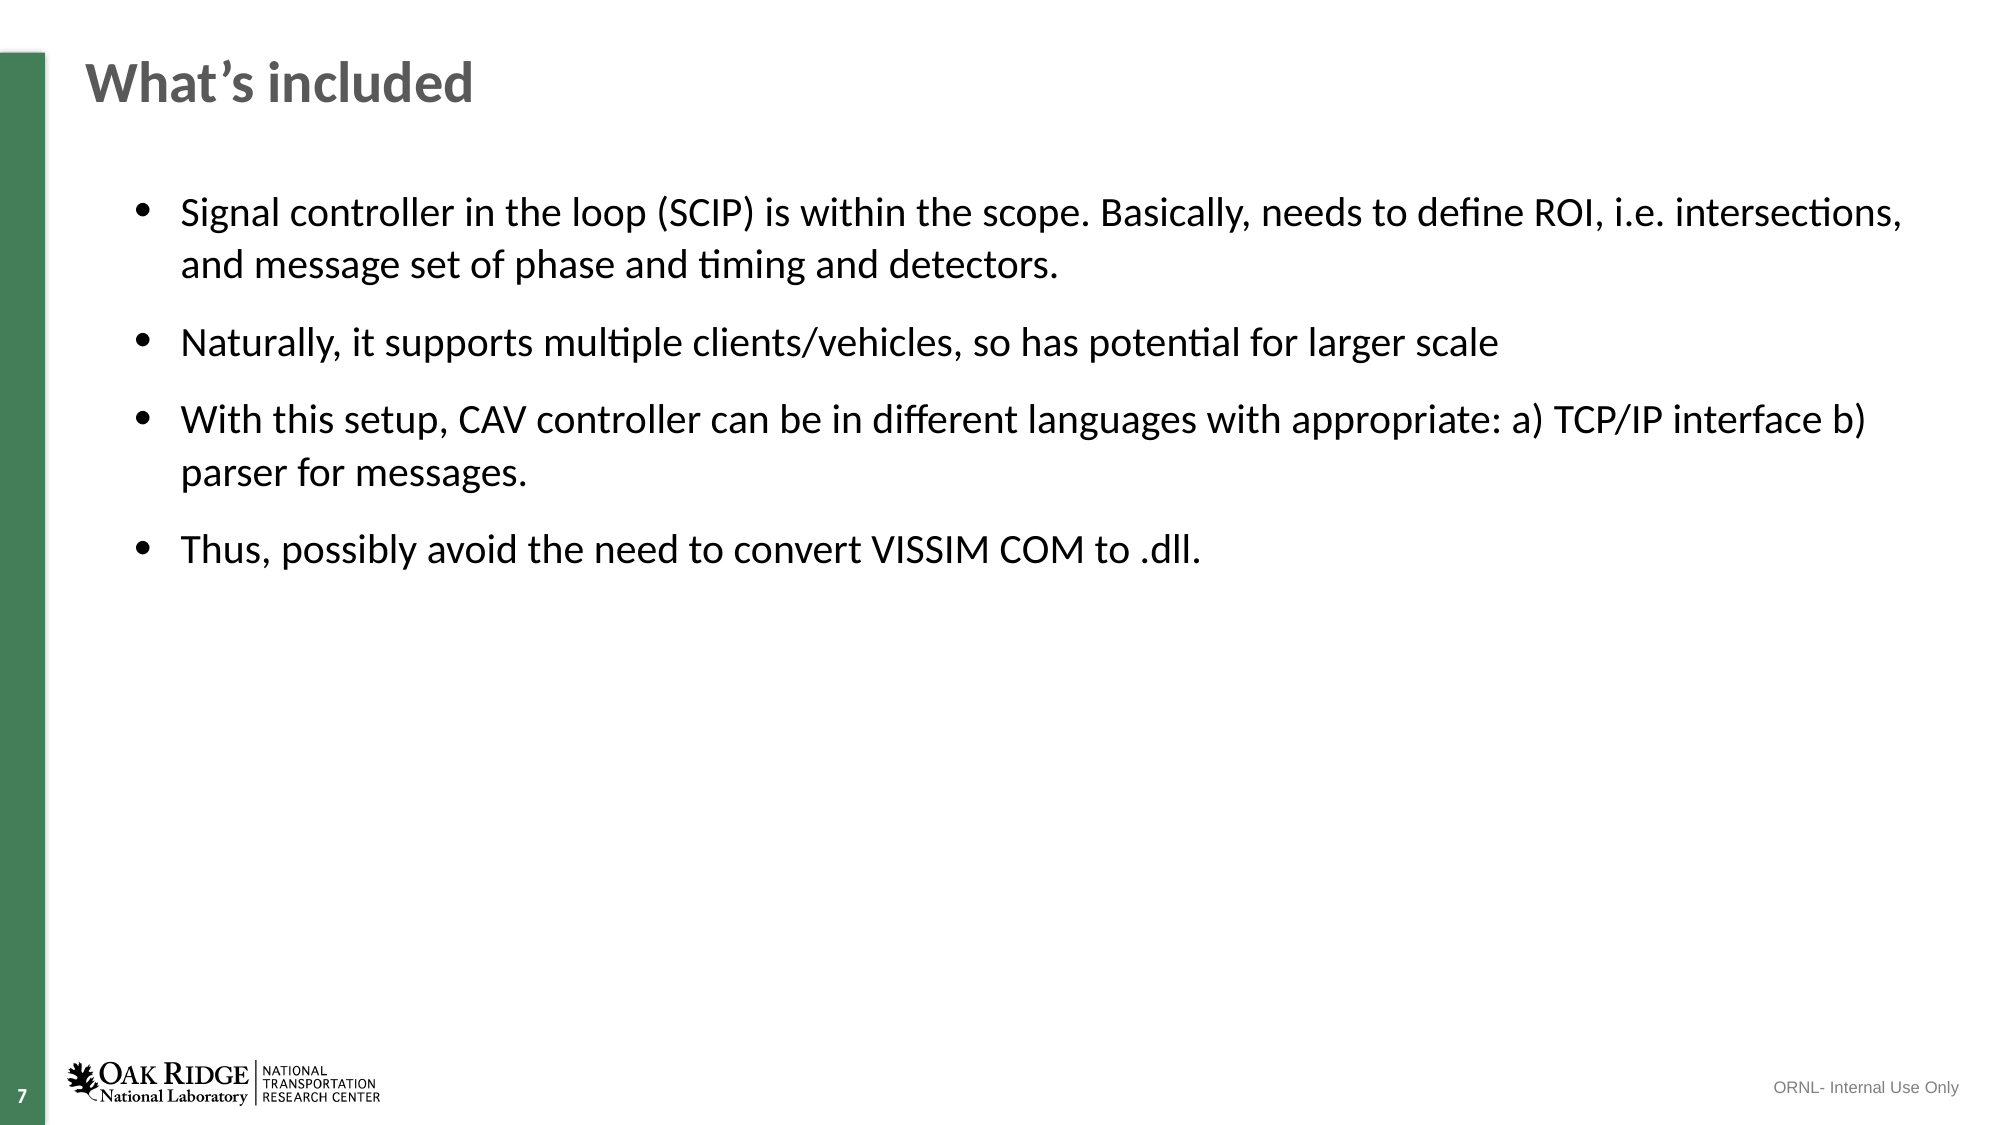

# What’s included
Signal controller in the loop (SCIP) is within the scope. Basically, needs to define ROI, i.e. intersections, and message set of phase and timing and detectors.
Naturally, it supports multiple clients/vehicles, so has potential for larger scale
With this setup, CAV controller can be in different languages with appropriate: a) TCP/IP interface b) parser for messages.
Thus, possibly avoid the need to convert VISSIM COM to .dll.